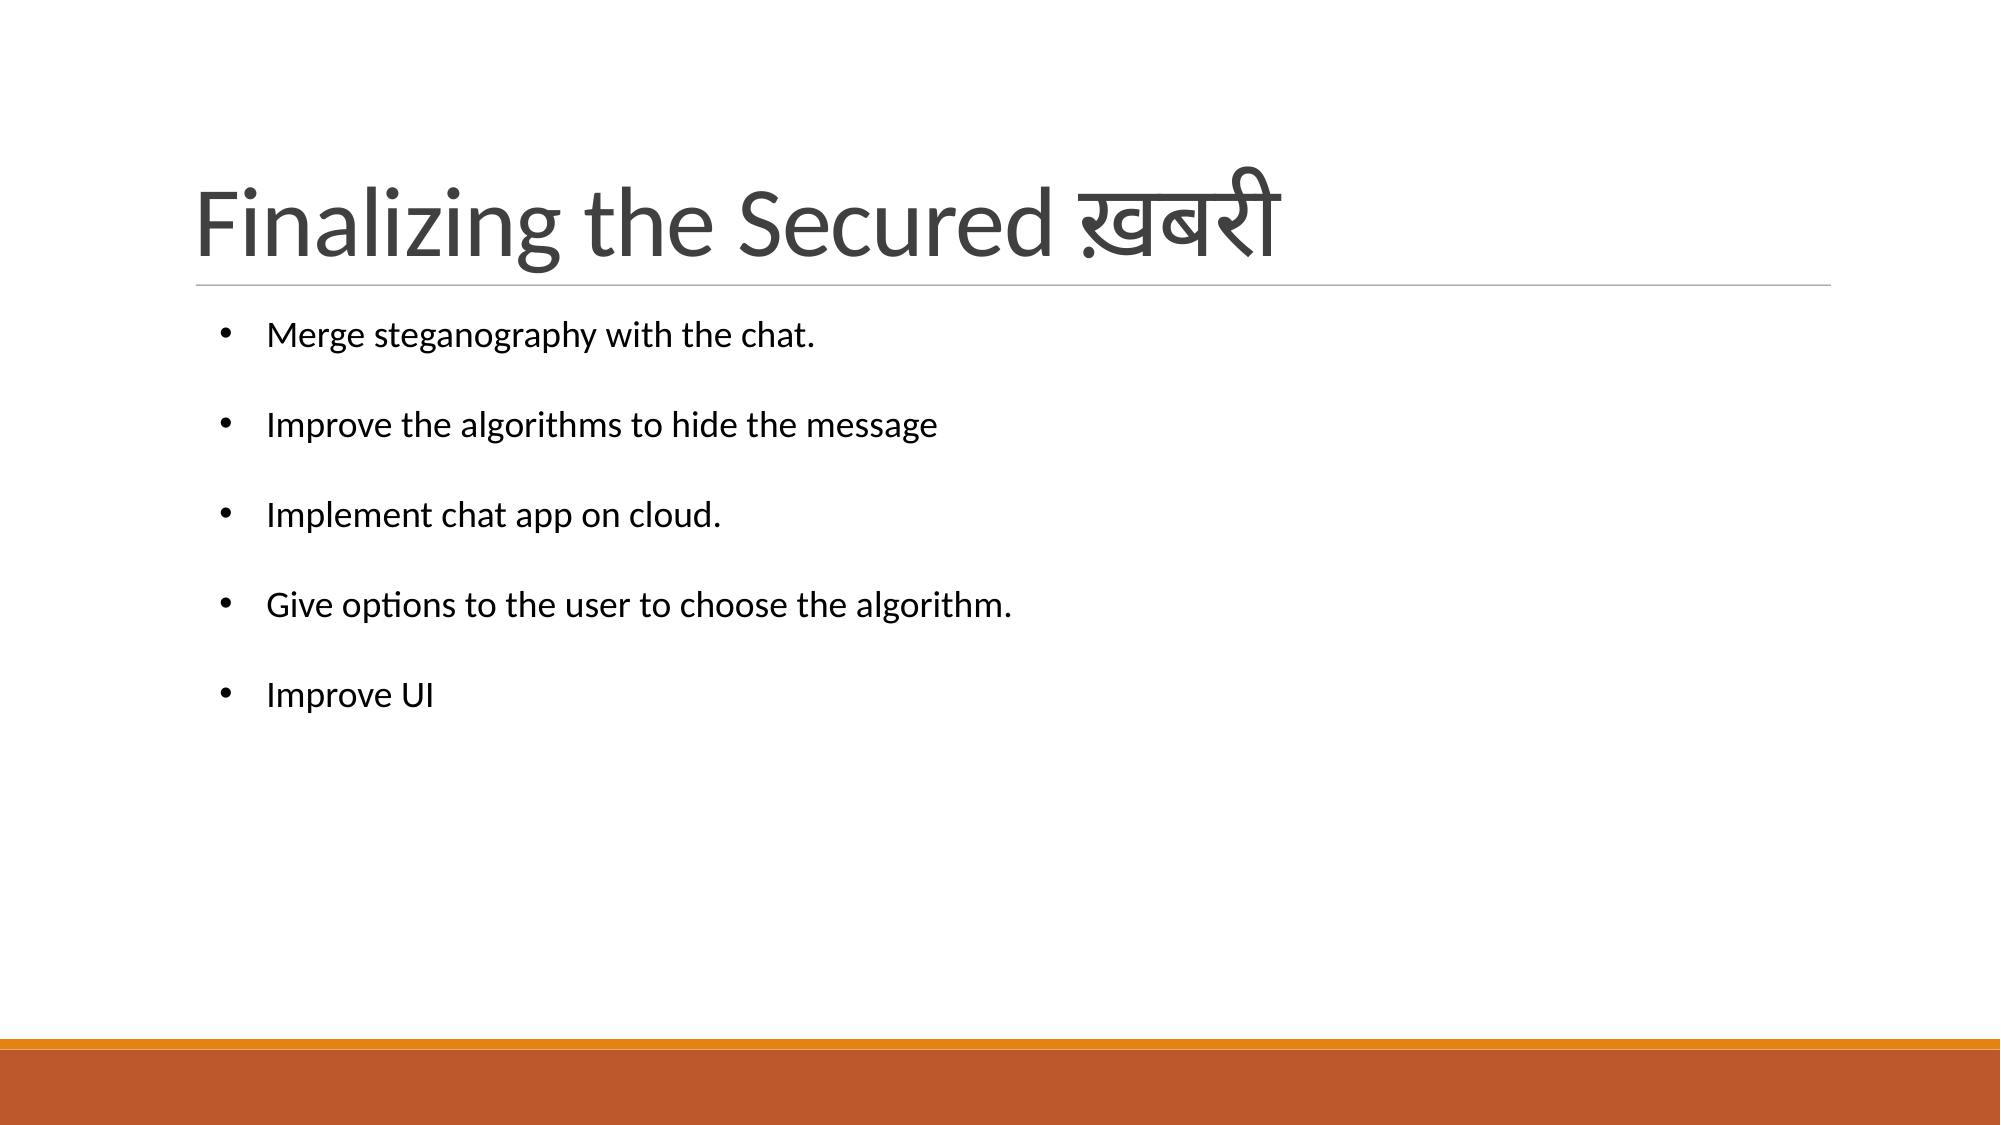

Finalizing the Secured ख़बरी

Merge steganography with the chat.

Improve the algorithms to hide the message

Implement chat app on cloud.

Give options to the user to choose the algorithm.

Improve UI